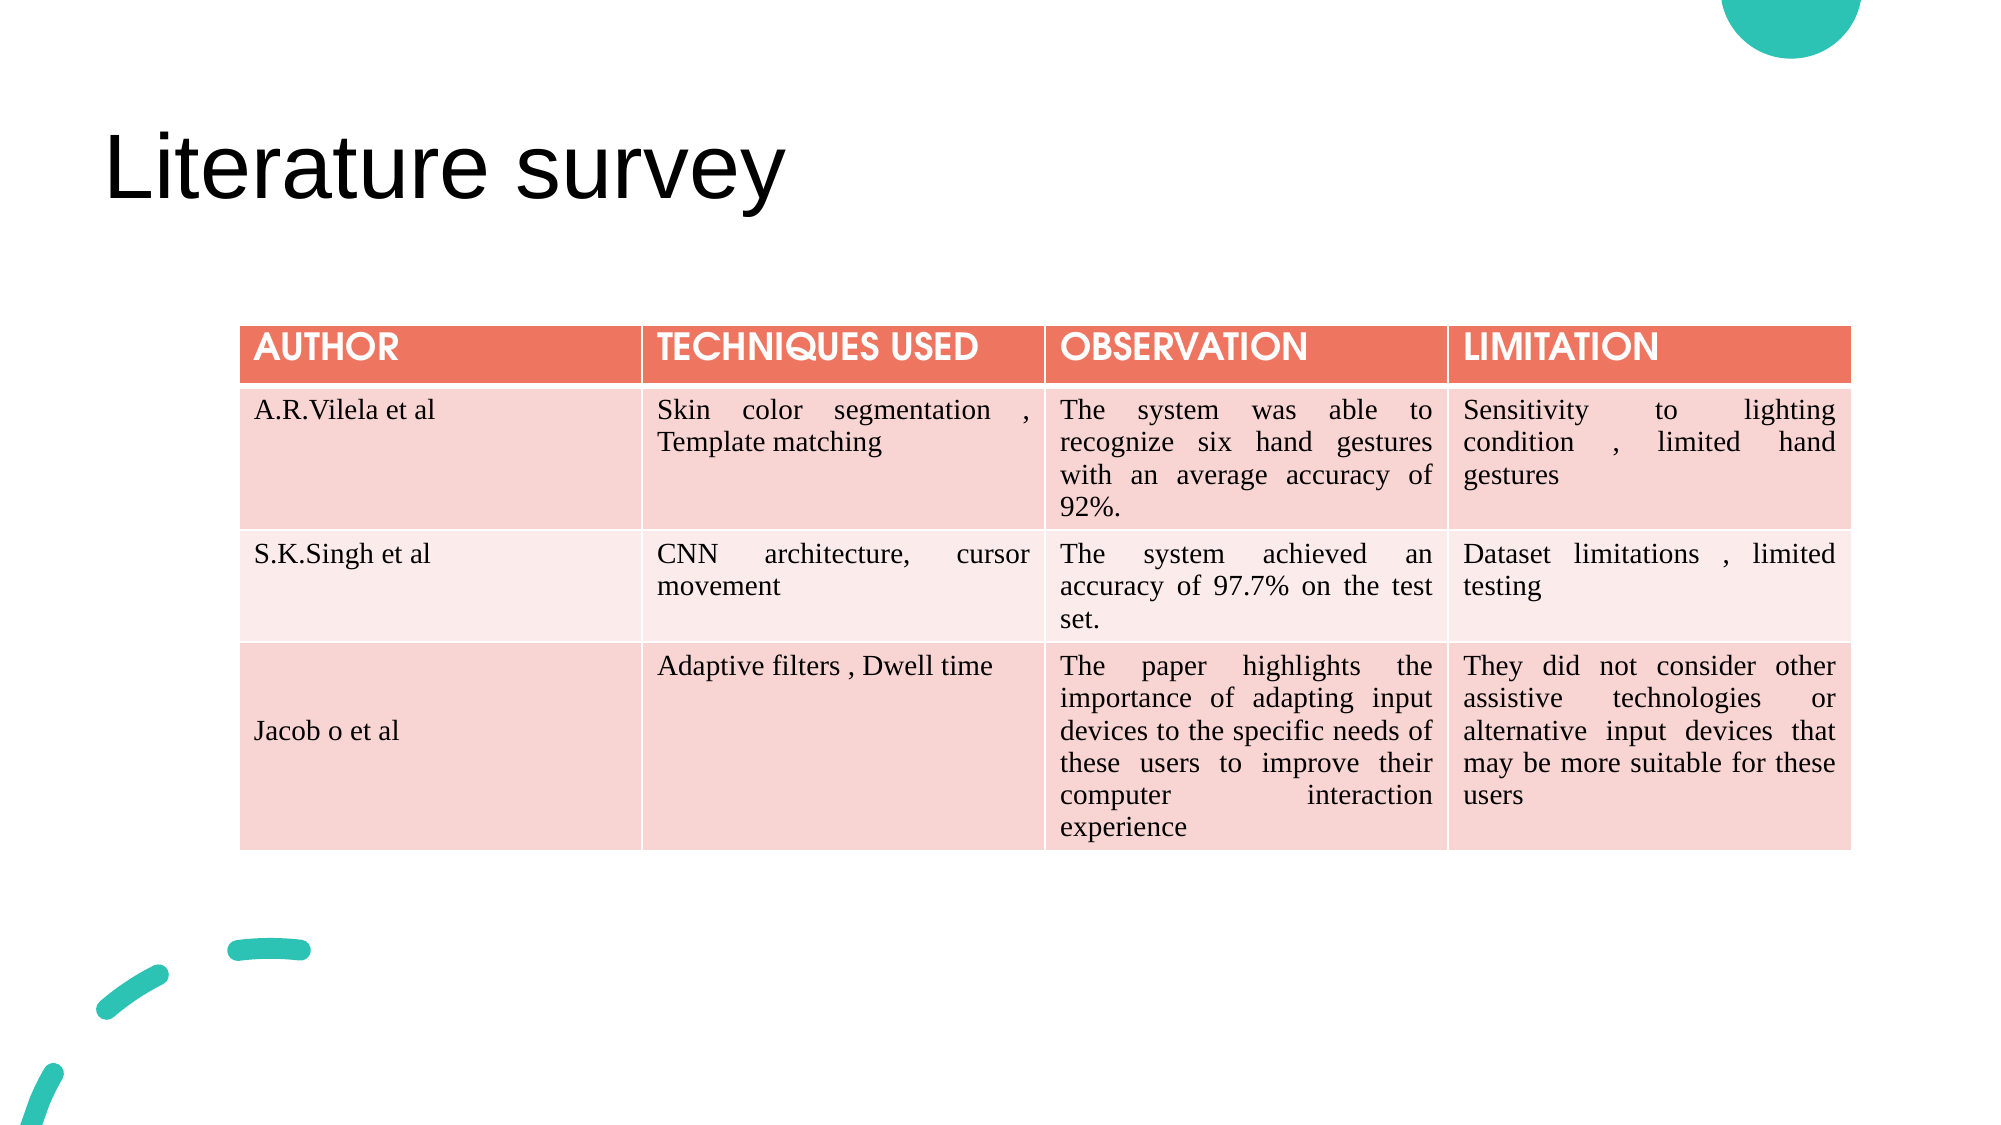

# Literature survey
| AUTHOR | TECHNIQUES USED | OBSERVATION | LIMITATION |
| --- | --- | --- | --- |
| A.R.Vilela et al | Skin color segmentation , Template matching | The system was able to recognize six hand gestures with an average accuracy of 92%. | Sensitivity to lighting condition , limited hand gestures |
| S.K.Singh et al | CNN architecture, cursor movement | The system achieved an accuracy of 97.7% on the test set. | Dataset limitations , limited testing |
| Jacob o et al | Adaptive filters , Dwell time | The paper highlights the importance of adapting input devices to the specific needs of these users to improve their computer interaction experience | They did not consider other assistive technologies or alternative input devices that may be more suitable for these users |